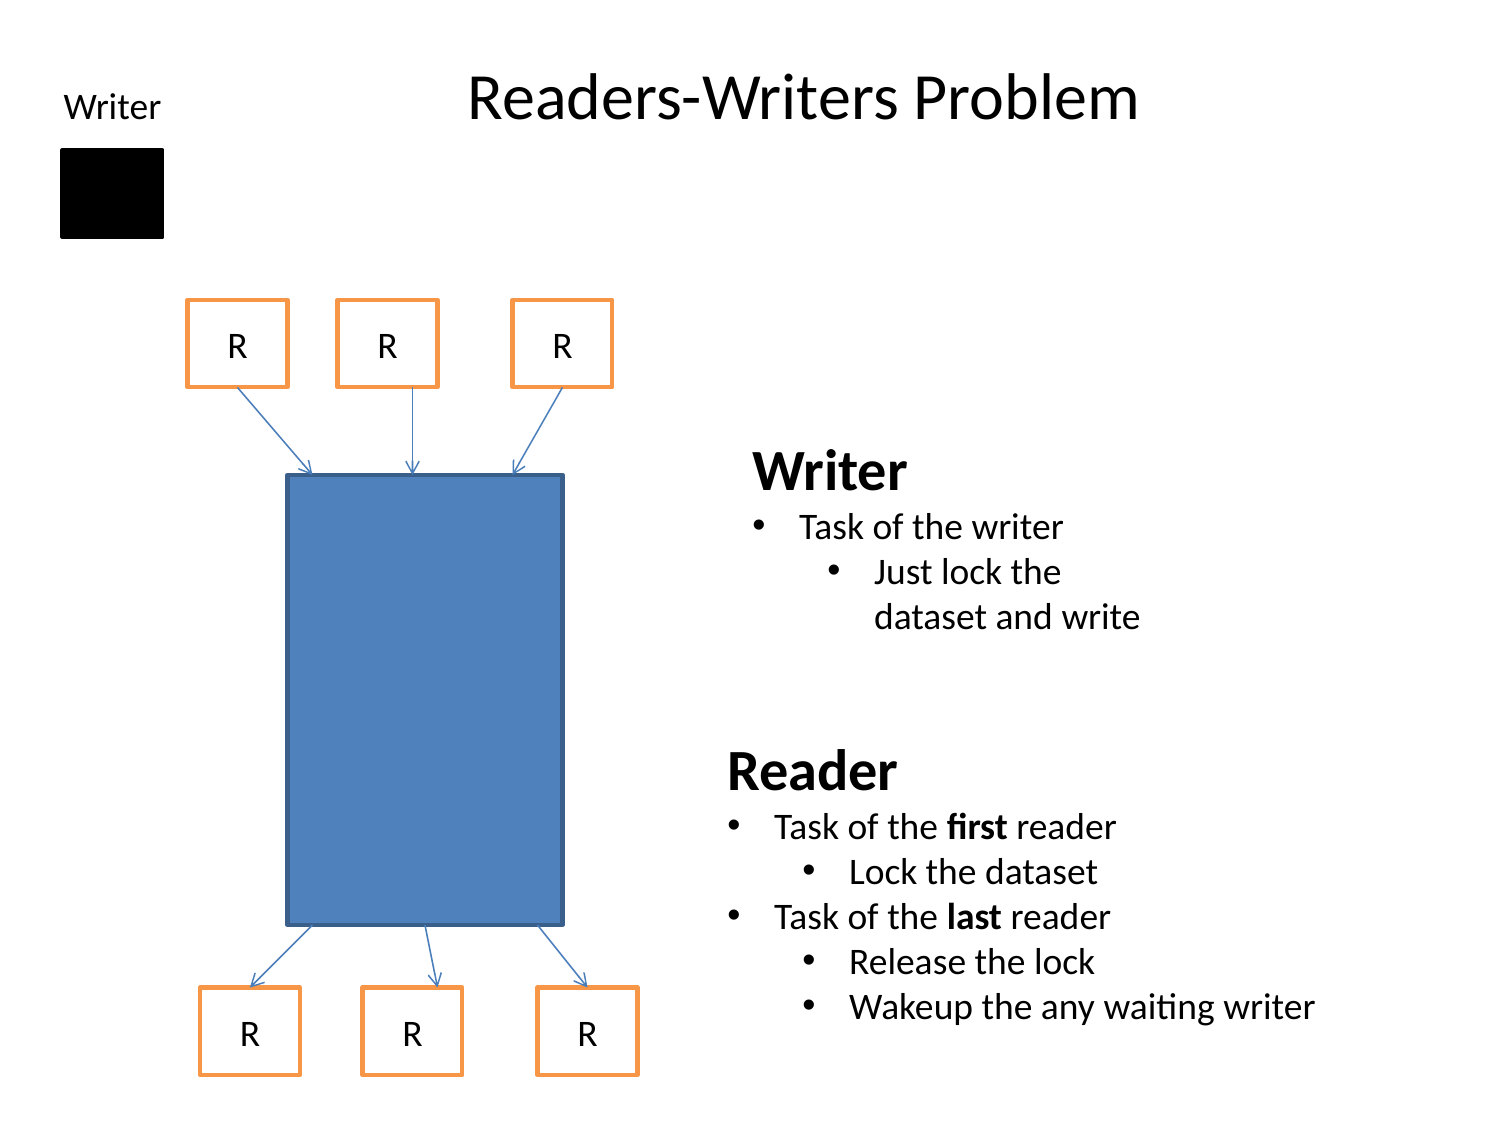

# Readers-Writers Problem
Writer

R
R
R
Writer
Task of the writer
Just lock the dataset and write

Reader
Task of the first reader
Lock the dataset
Task of the last reader
Release the lock
Wakeup the any waiting writer
R
R
R